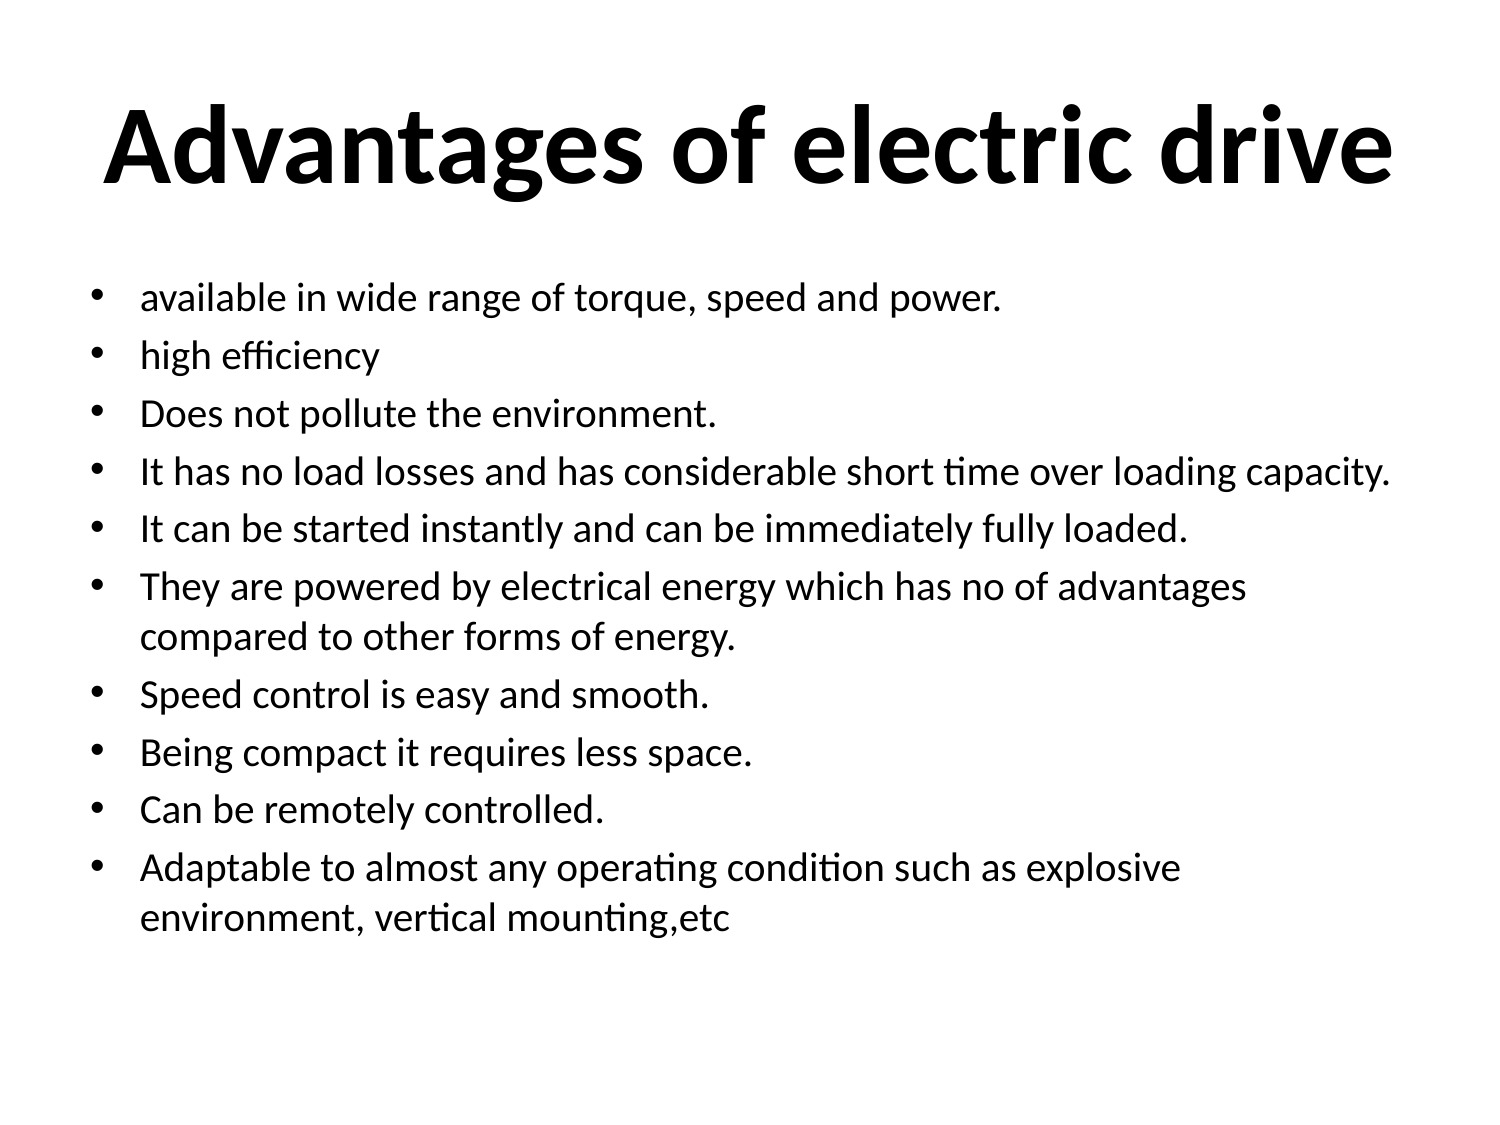

# Advantages of electric drive
available in wide range of torque, speed and power.
high efficiency
Does not pollute the environment.
It has no load losses and has considerable short time over loading capacity.
It can be started instantly and can be immediately fully loaded.
They are powered by electrical energy which has no of advantages compared to other forms of energy.
Speed control is easy and smooth.
Being compact it requires less space.
Can be remotely controlled.
Adaptable to almost any operating condition such as explosive environment, vertical mounting,etc